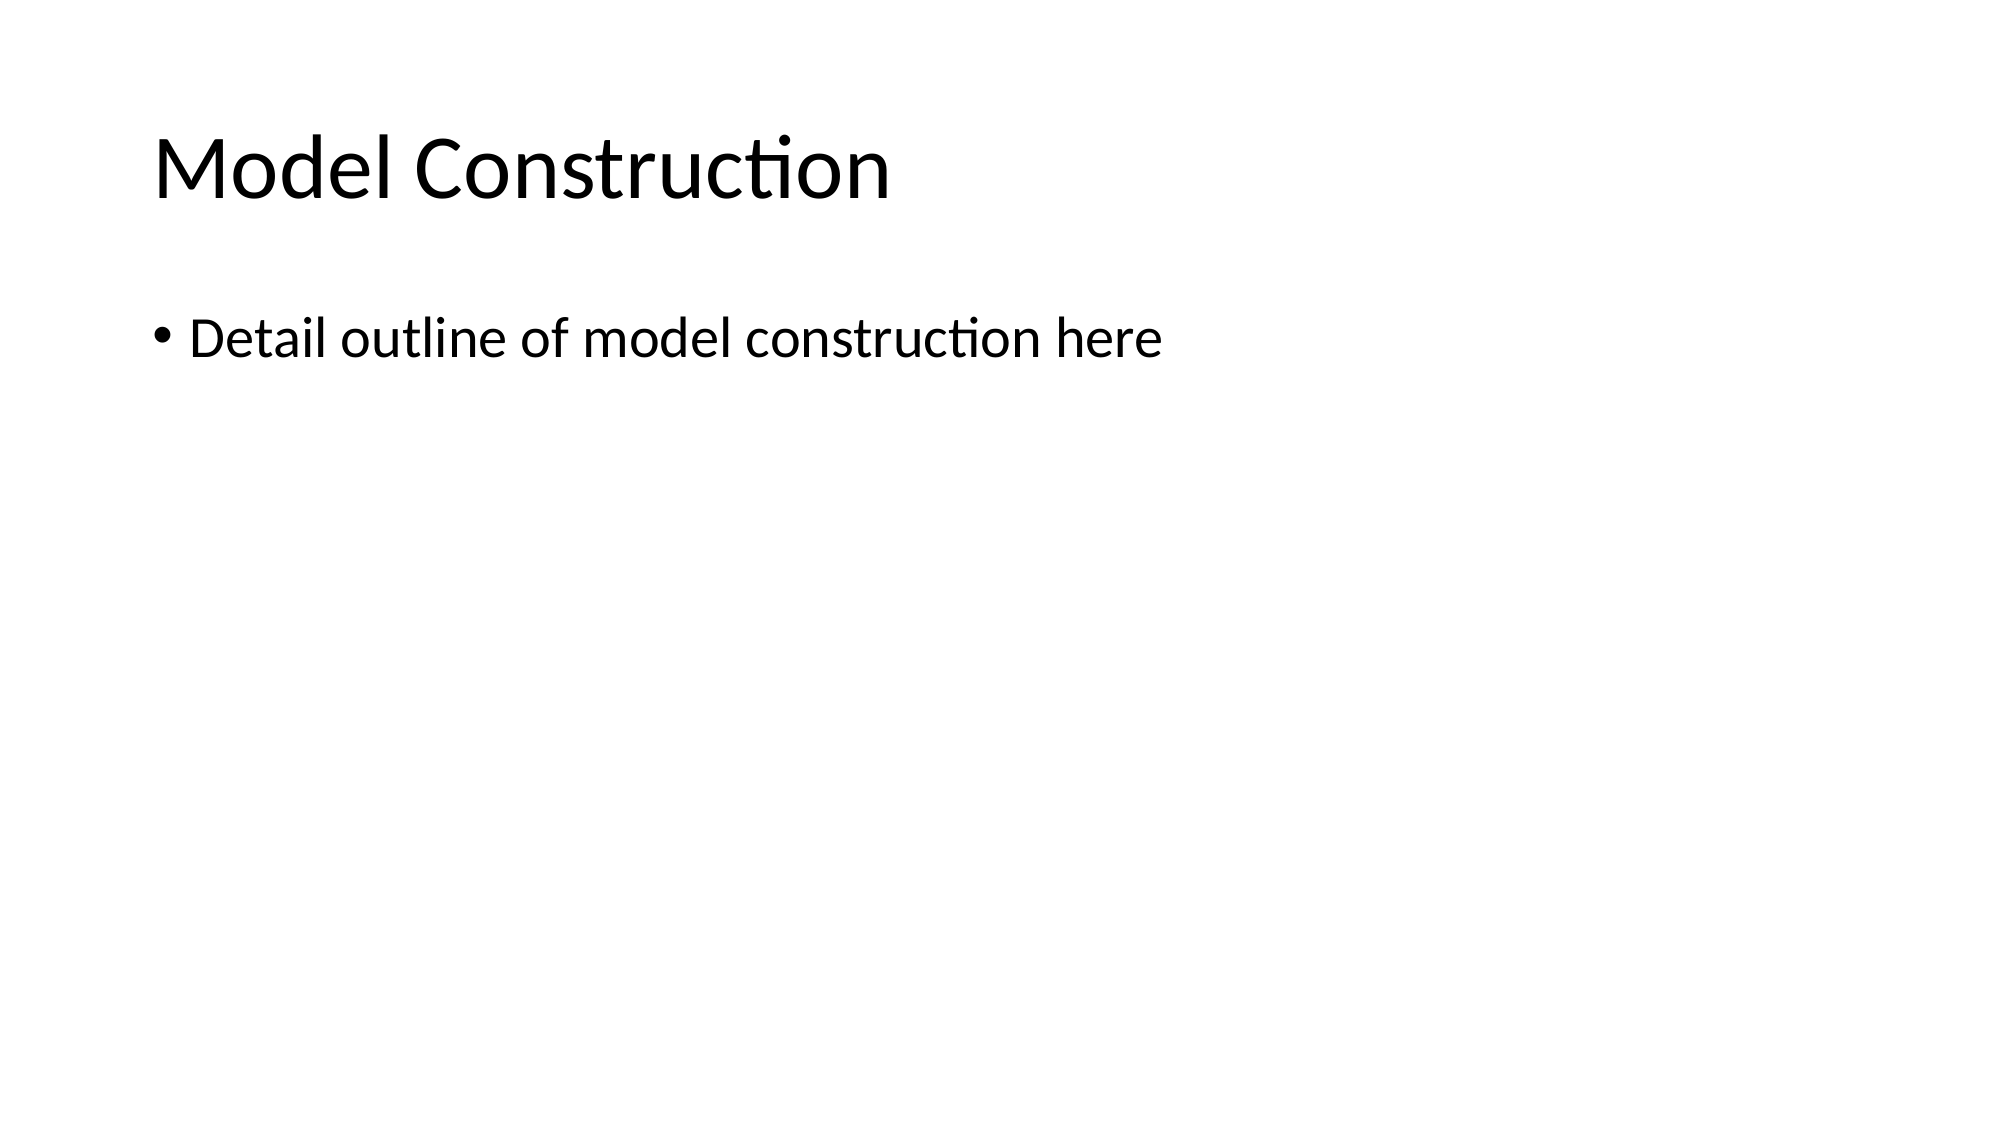

# Model Construction
Detail outline of model construction here